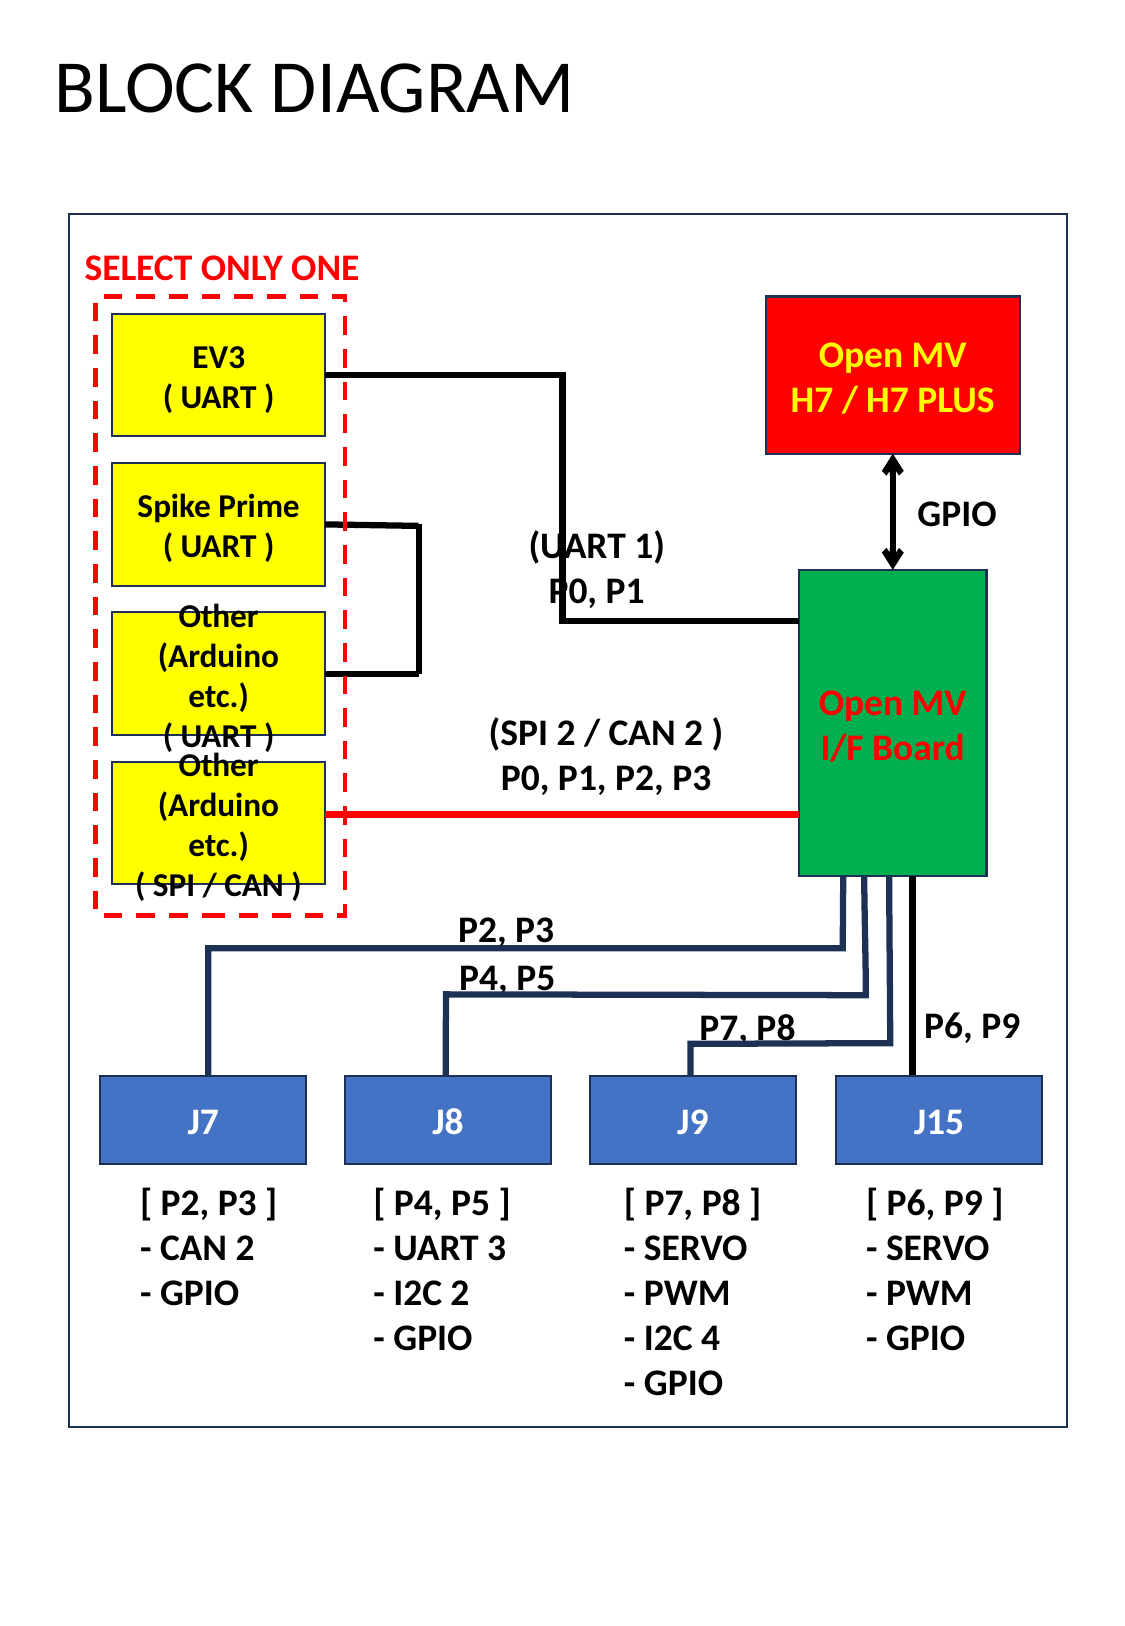

# BLOCK DIAGRAM

SELECT ONLY ONE

Open MV
H7 / H7 PLUS
EV3
( UART )
Spike Prime
( UART )
GPIO
(UART 1)
P0, P1
Open MV
I/F Board
Other
(Arduino etc.)
( UART )
(SPI 2 / CAN 2 )
P0, P1, P2, P3
Other
(Arduino etc.)
( SPI / CAN )

P2, P3
P4, P5
P6, P9
P7, P8
J7
J8
J9
J15
[ P2, P3 ]
- CAN 2
- GPIO
[ P4, P5 ]
- UART 3
- I2C 2
- GPIO
[ P7, P8 ]
- SERVO
- PWM
- I2C 4
- GPIO
[ P6, P9 ]
- SERVO
- PWM
- GPIO